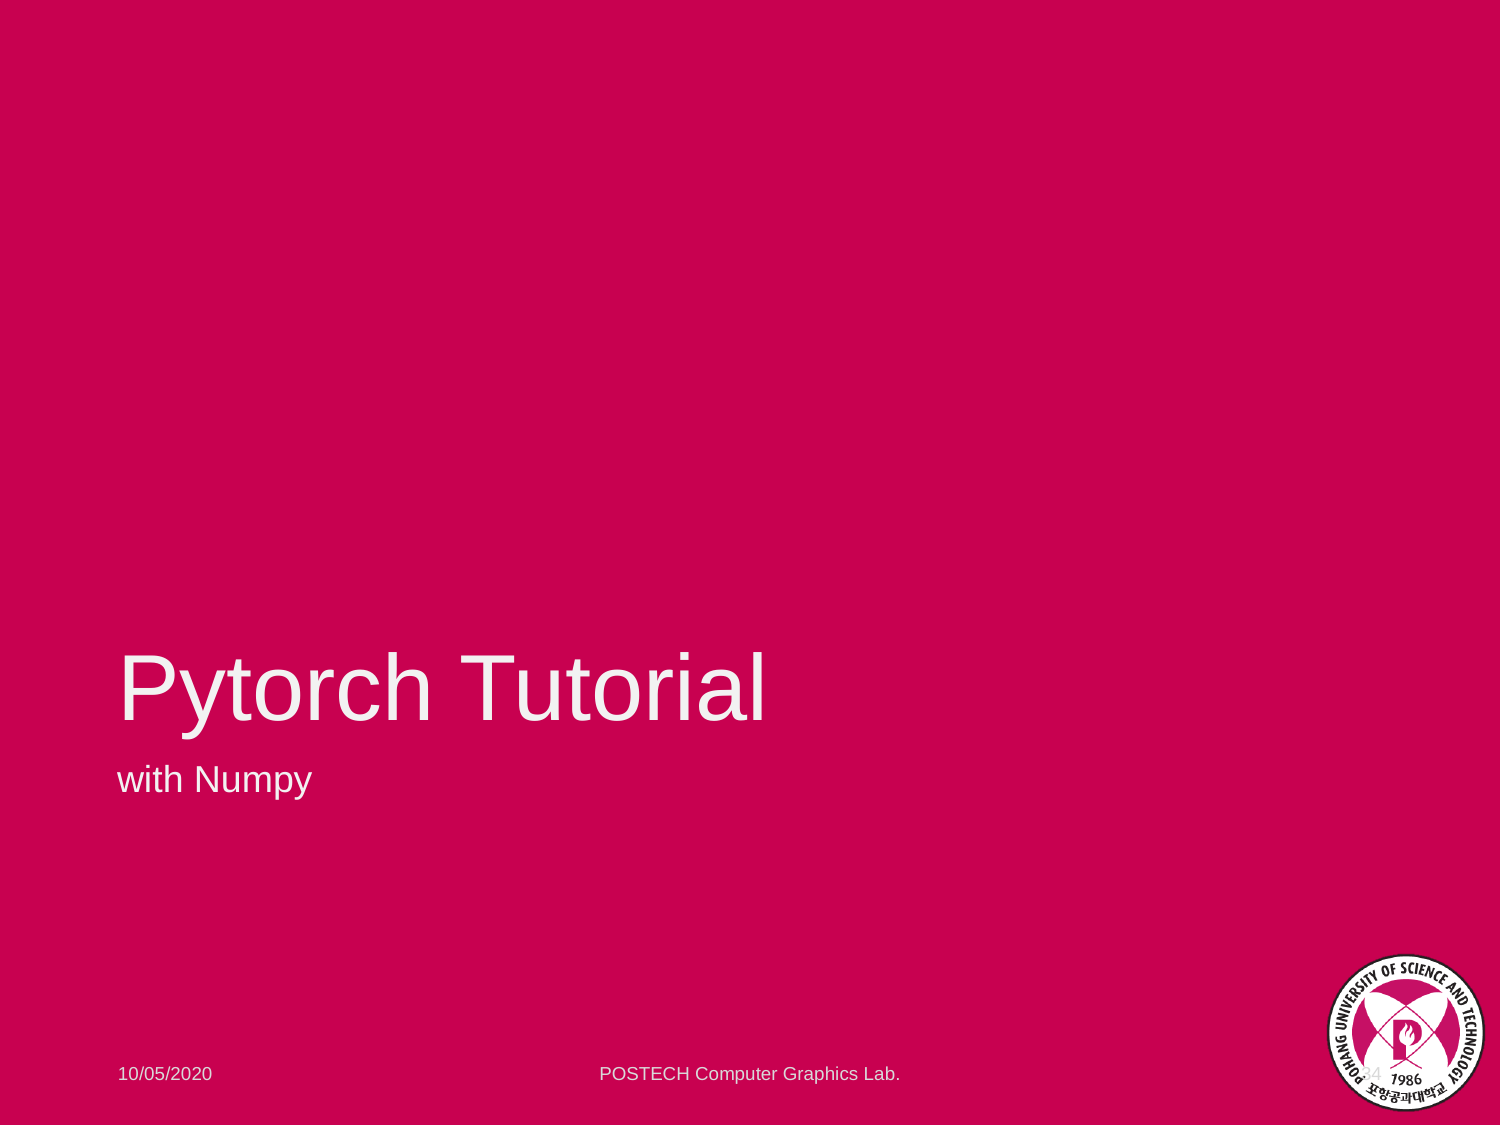

Pytorch Tutorial
with Numpy
10/05/2020
POSTECH Computer Graphics Lab.
34